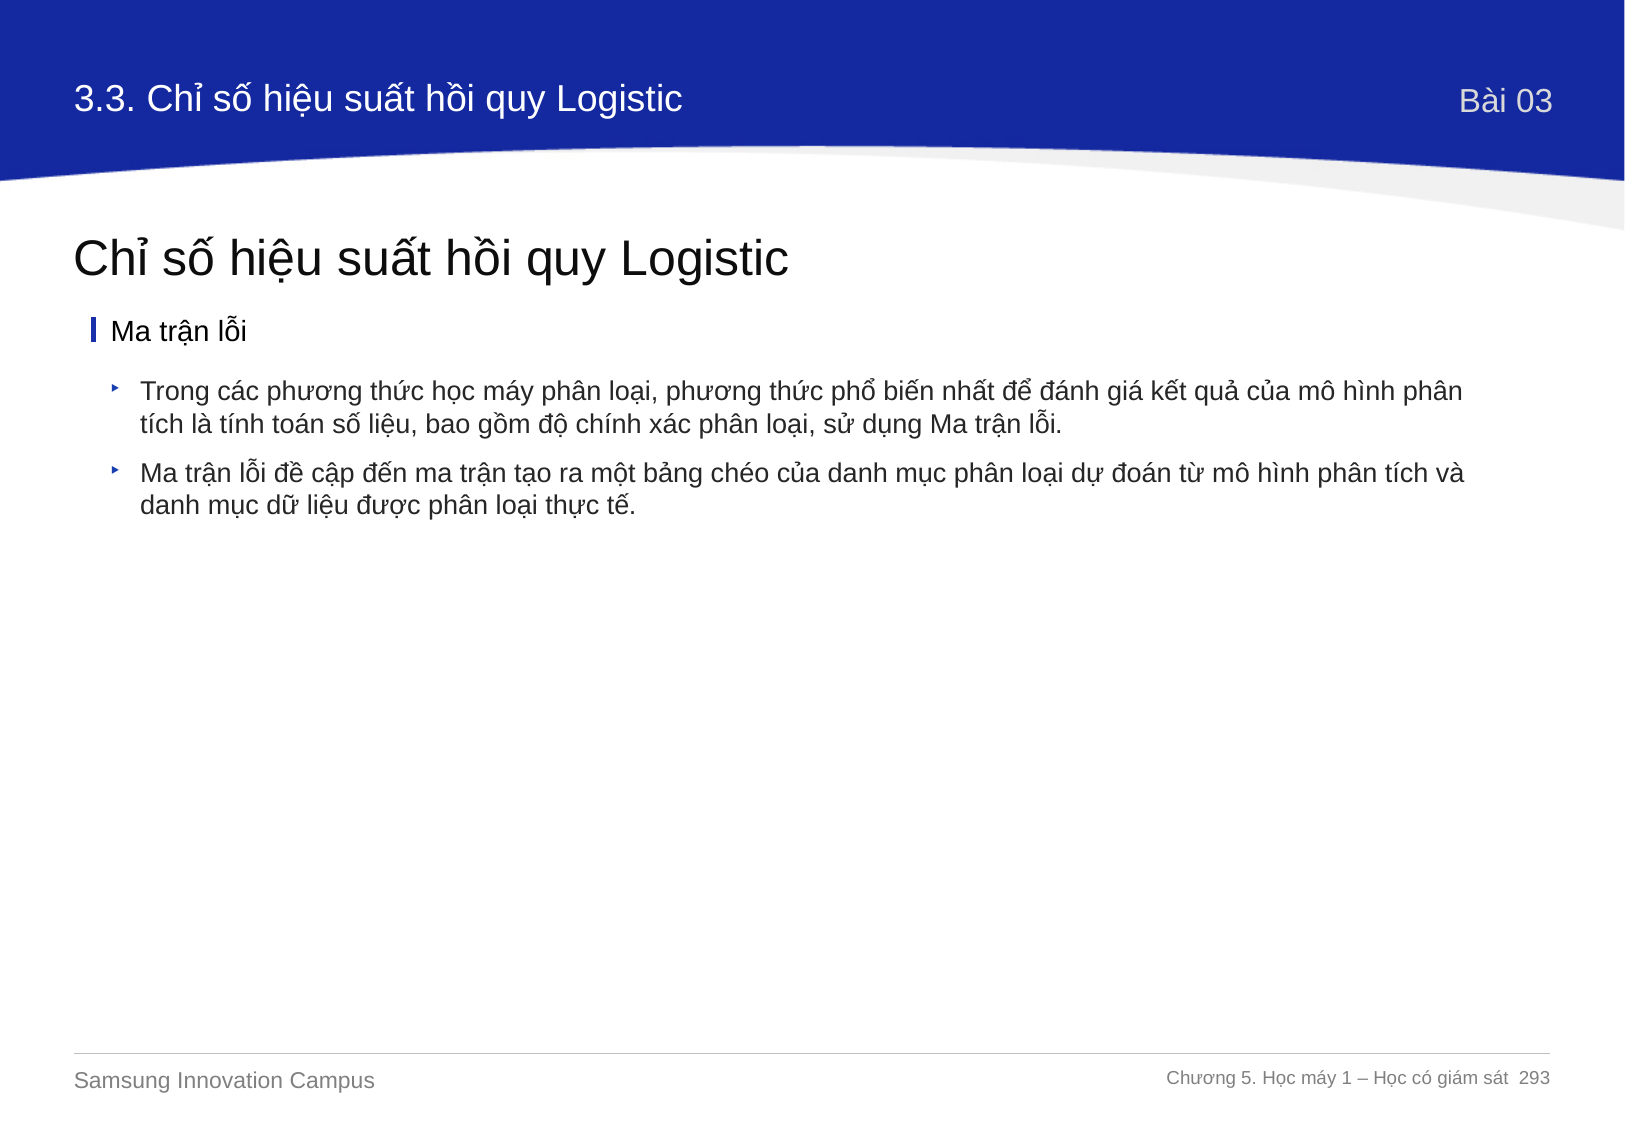

3.3. Chỉ số hiệu suất hồi quy Logistic
Bài 03
Chỉ số hiệu suất hồi quy Logistic
Ma trận lỗi
Trong các phương thức học máy phân loại, phương thức phổ biến nhất để đánh giá kết quả của mô hình phân tích là tính toán số liệu, bao gồm độ chính xác phân loại, sử dụng Ma trận lỗi.
Ma trận lỗi đề cập đến ma trận tạo ra một bảng chéo của danh mục phân loại dự đoán từ mô hình phân tích và danh mục dữ liệu được phân loại thực tế.